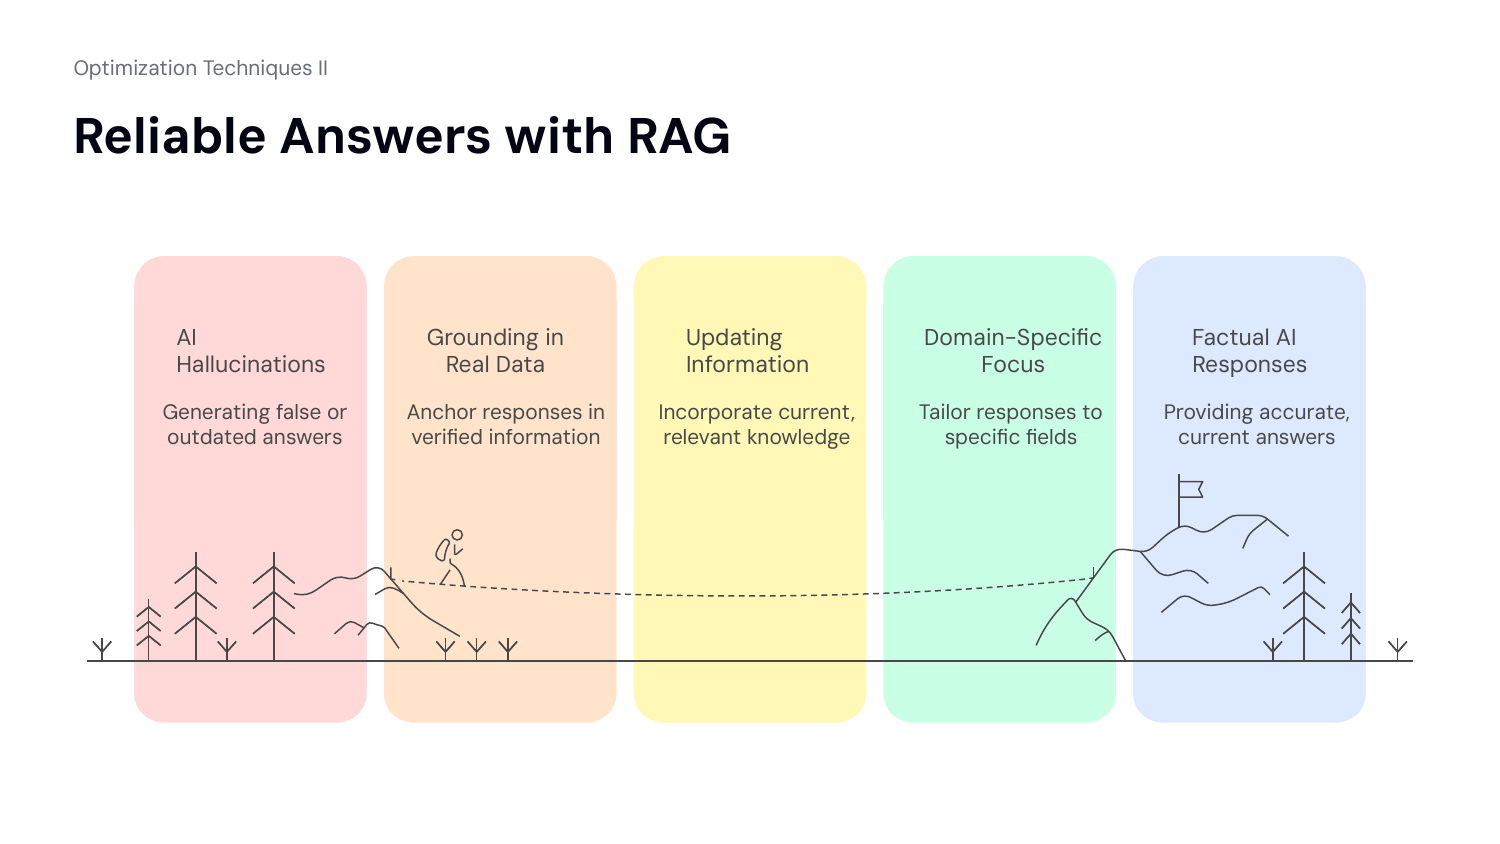

Optimization Techniques II
# Reliable Answers with RAG

AI
Hallucinations
Grounding in
Real Data
Updating
Information
Domain-Specific
Focus
Factual AI
Responses
Generating false or
outdated answers
Anchor responses in
verified information
Incorporate current,
relevant knowledge
Tailor responses to
specific fields
Providing accurate,
current answers